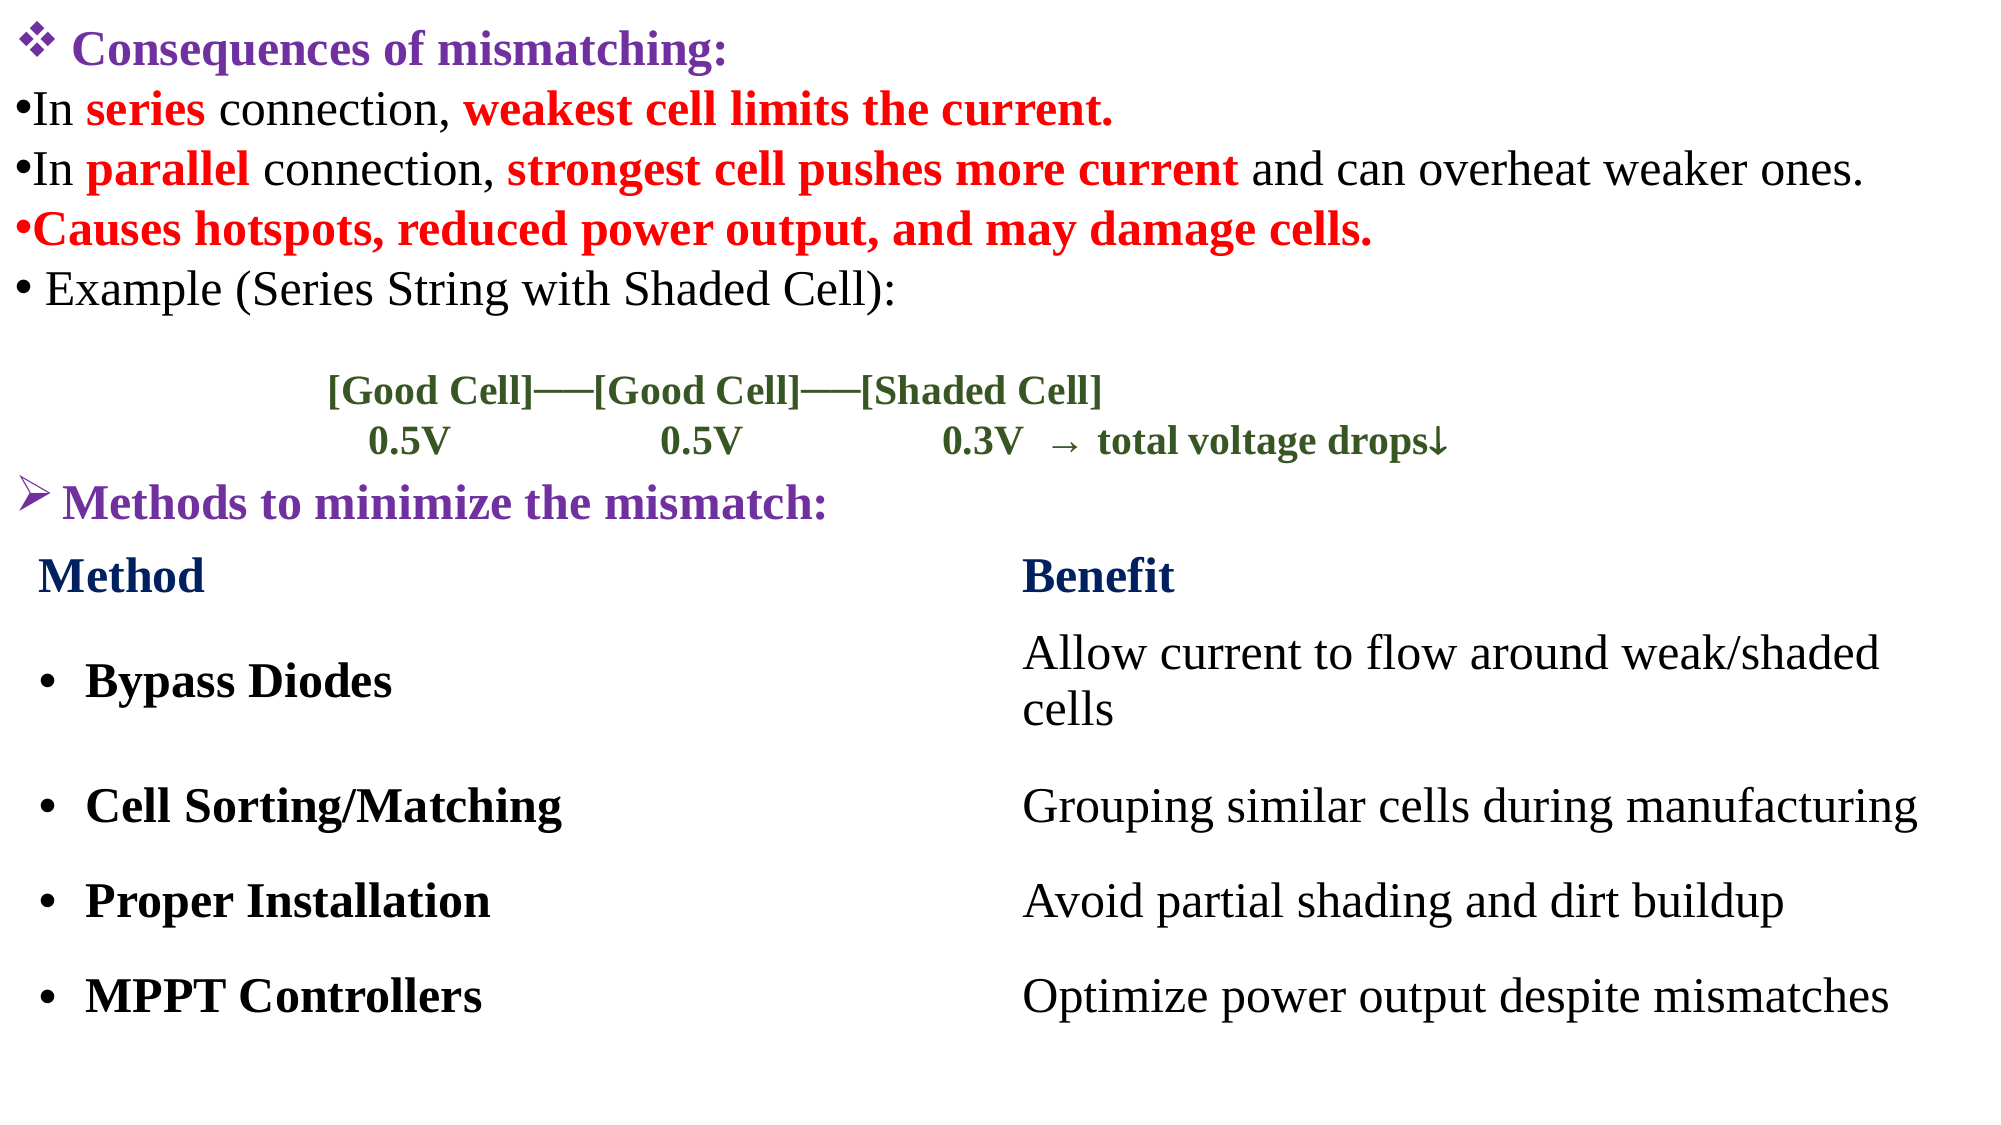

Consequences of mismatching:
In series connection, weakest cell limits the current.
In parallel connection, strongest cell pushes more current and can overheat weaker ones.
Causes hotspots, reduced power output, and may damage cells.
 Example (Series String with Shaded Cell):
[Good Cell]──[Good Cell]──[Shaded Cell]
    0.5V                    0.5V                   0.3V  → total voltage drops↓
Methods to minimize the mismatch:
| Method | Benefit |
| --- | --- |
| Bypass Diodes | Allow current to flow around weak/shaded cells |
| Cell Sorting/Matching | Grouping similar cells during manufacturing |
| Proper Installation | Avoid partial shading and dirt buildup |
| MPPT Controllers | Optimize power output despite mismatches |